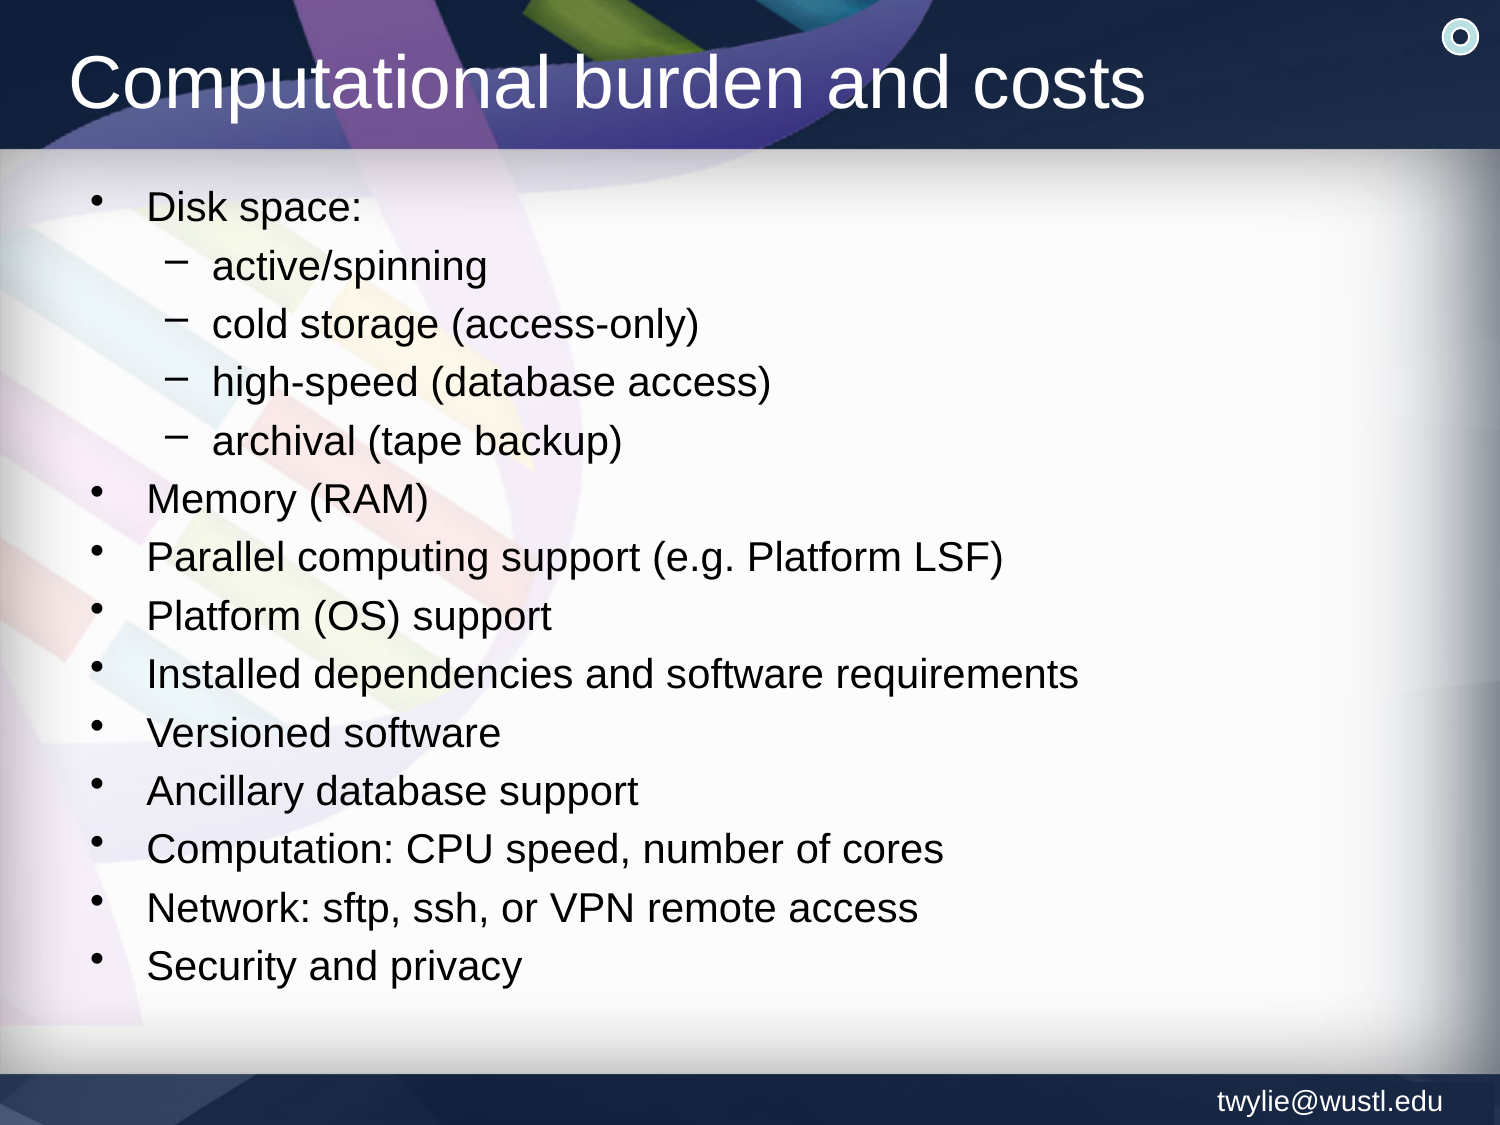

# Computational burden and costs

Disk space:
active/spinning
cold storage (access-only)
high-speed (database access)
archival (tape backup)
Memory (RAM)
Parallel computing support (e.g. Platform LSF)
Platform (OS) support
Installed dependencies and software requirements
Versioned software
Ancillary database support
Computation: CPU speed, number of cores
Network: sftp, ssh, or VPN remote access
Security and privacy
twylie@wustl.edu